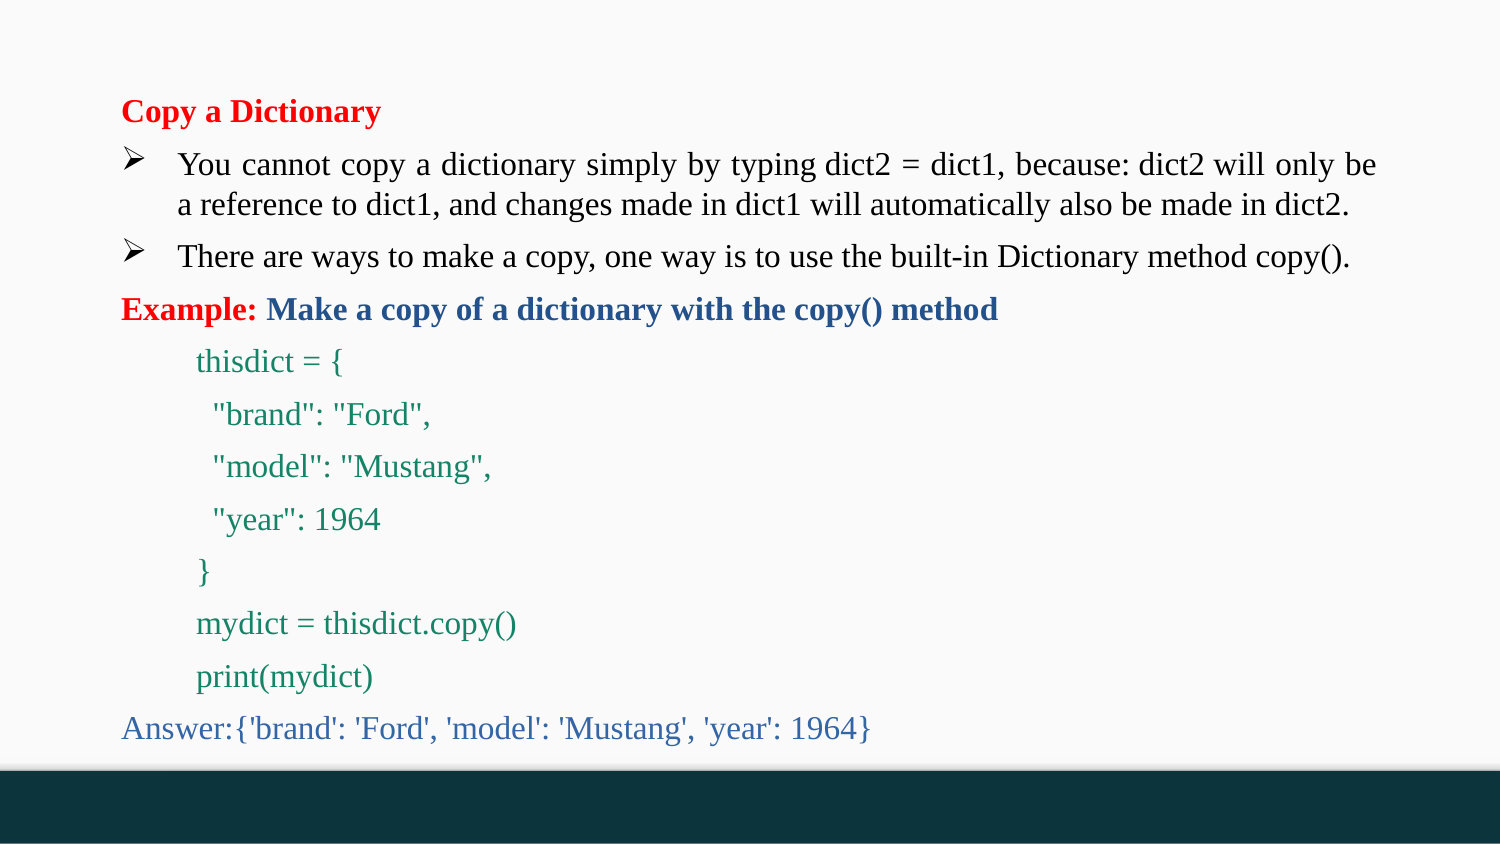

Copy a Dictionary
You cannot copy a dictionary simply by typing dict2 = dict1, because: dict2 will only be a reference to dict1, and changes made in dict1 will automatically also be made in dict2.
There are ways to make a copy, one way is to use the built-in Dictionary method copy().
Example: Make a copy of a dictionary with the copy() method
thisdict = {
  "brand": "Ford",
  "model": "Mustang",
  "year": 1964
}
mydict = thisdict.copy()
print(mydict)
Answer:{'brand': 'Ford', 'model': 'Mustang', 'year': 1964}